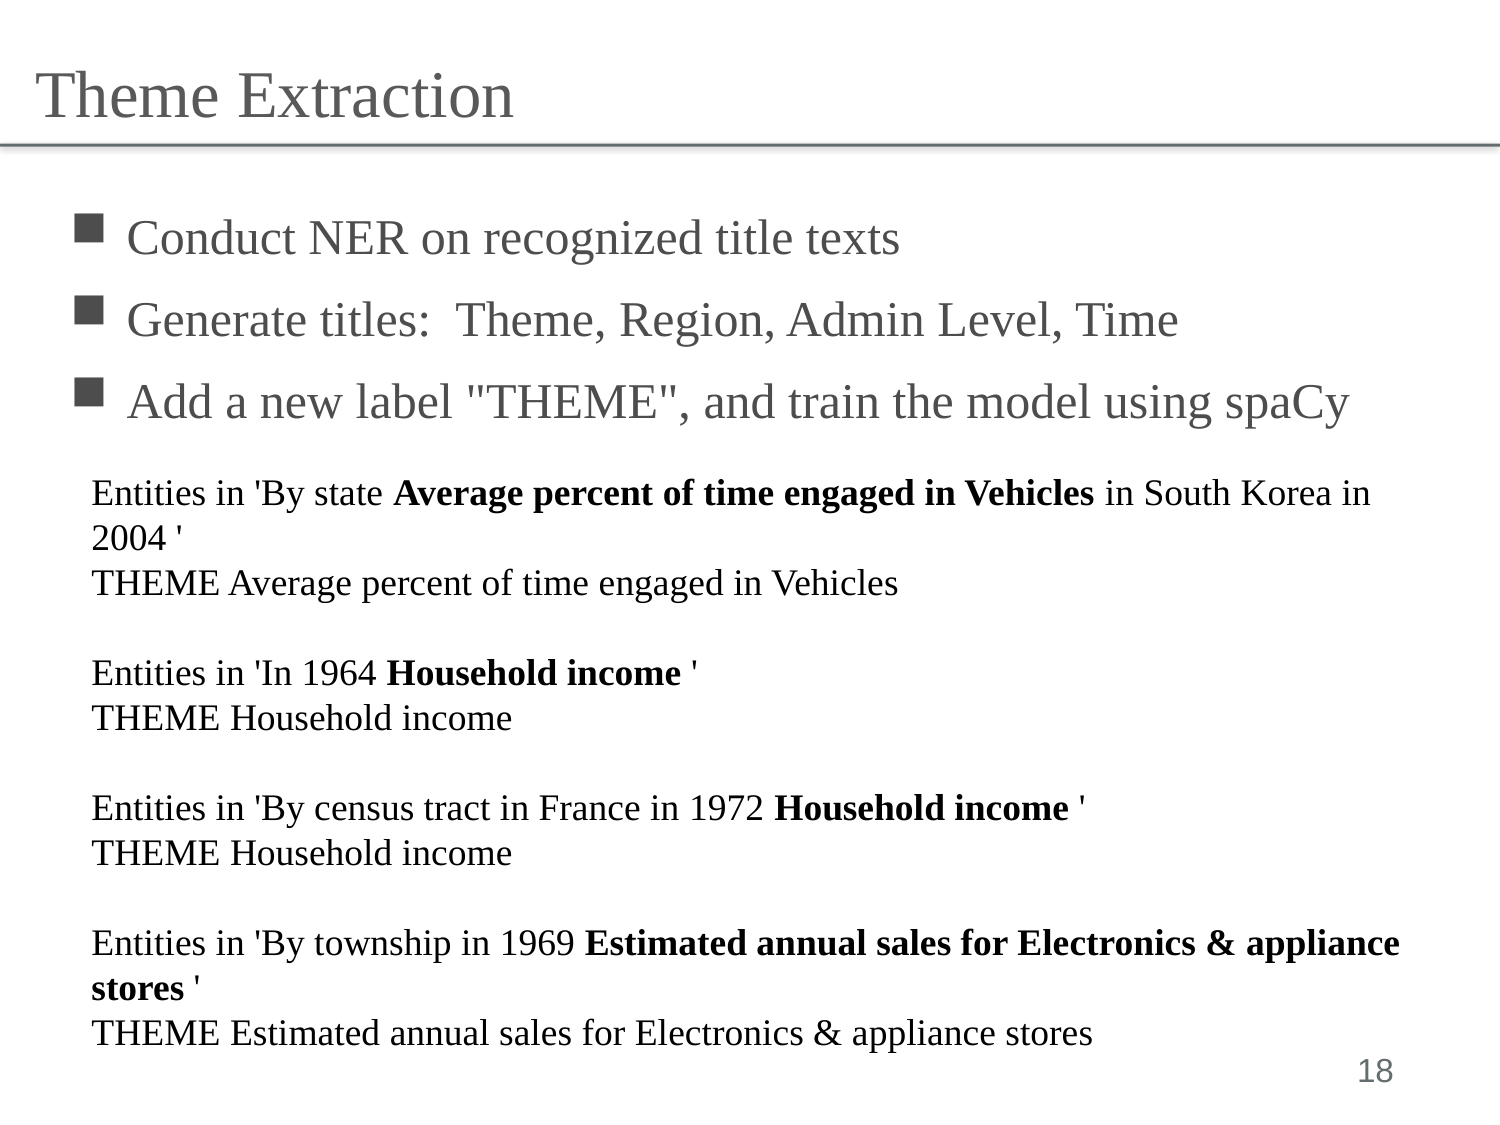

Theme Extraction
Conduct NER on recognized title texts
Generate titles:  Theme, Region, Admin Level, Time
Add a new label "THEME", and train the model using spaCy
Entities in 'By state Average percent of time engaged in Vehicles in South Korea in 2004 '
THEME Average percent of time engaged in Vehicles

Entities in 'In 1964 Household income '
THEME Household income

Entities in 'By census tract in France in 1972 Household income '
THEME Household income

Entities in 'By township in 1969 Estimated annual sales for Electronics & appliance stores '
THEME Estimated annual sales for Electronics & appliance stores